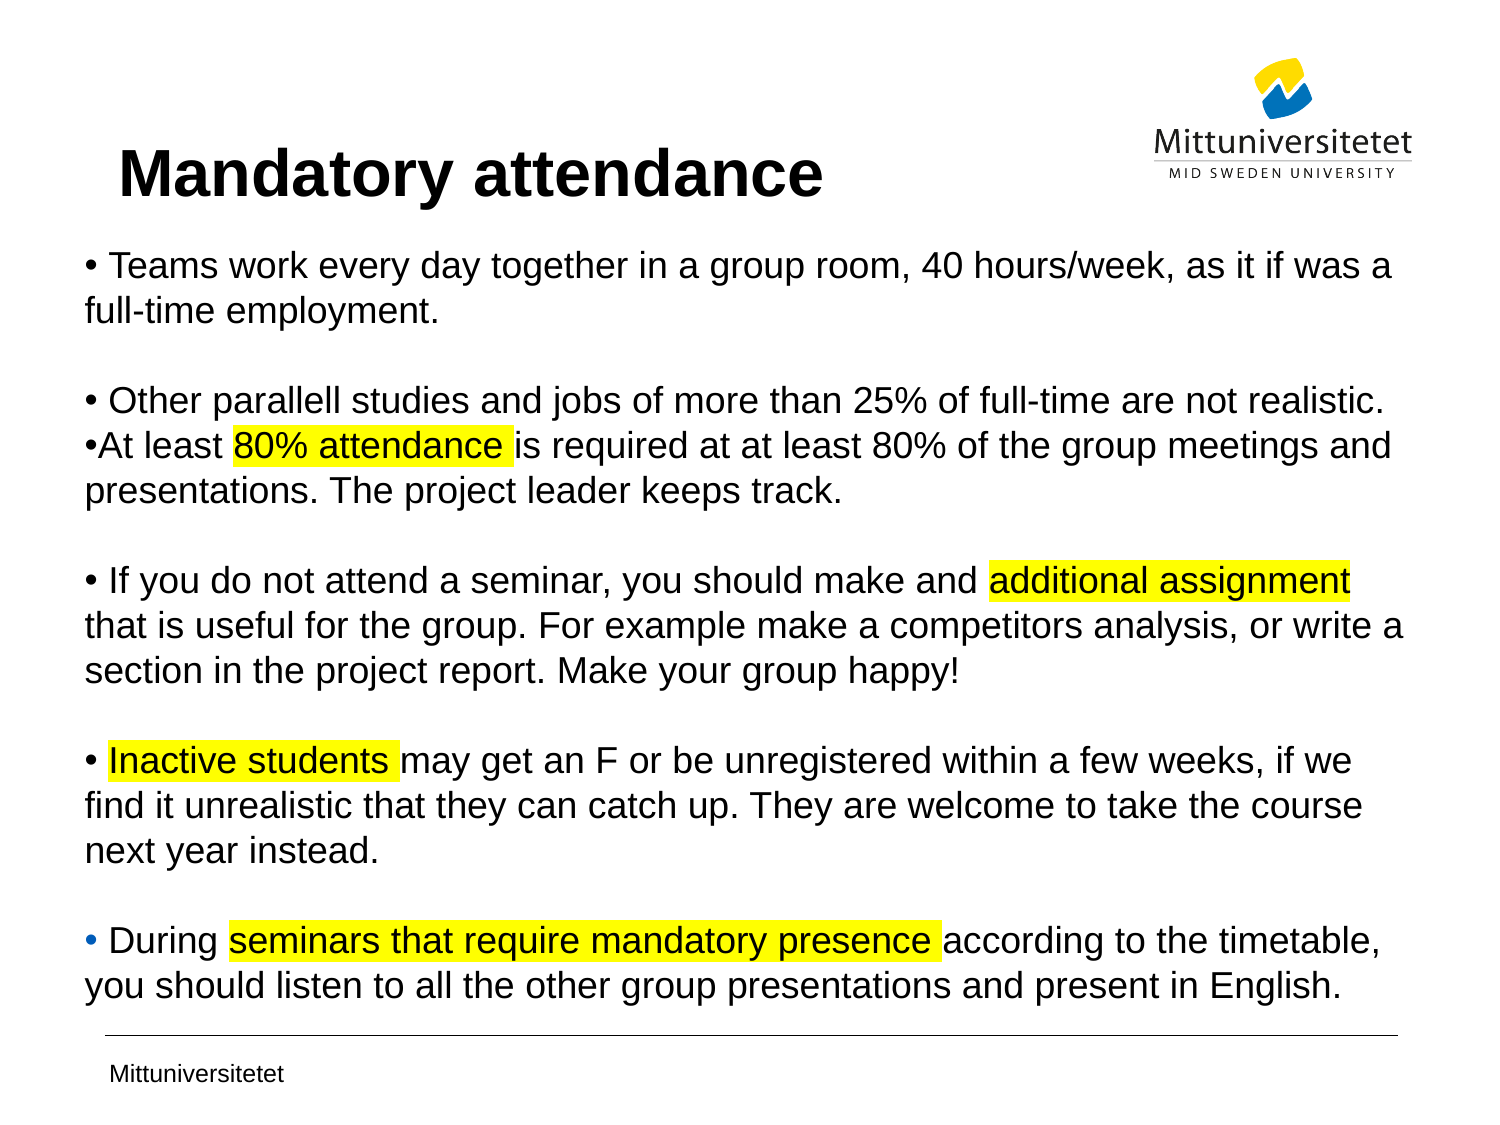

# Mandatory attendance
 Teams work every day together in a group room, 40 hours/week, as it if was a full-time employment.

 Other parallell studies and jobs of more than 25% of full-time are not realistic.
At least 80% attendance is required at at least 80% of the group meetings and presentations. The project leader keeps track.

 If you do not attend a seminar, you should make and additional assignment that is useful for the group. For example make a competitors analysis, or write a section in the project report. Make your group happy!

 Inactive students may get an F or be unregistered within a few weeks, if we find it unrealistic that they can catch up. They are welcome to take the course next year instead.

 During seminars that require mandatory presence according to the timetable, you should listen to all the other group presentations and present in English.